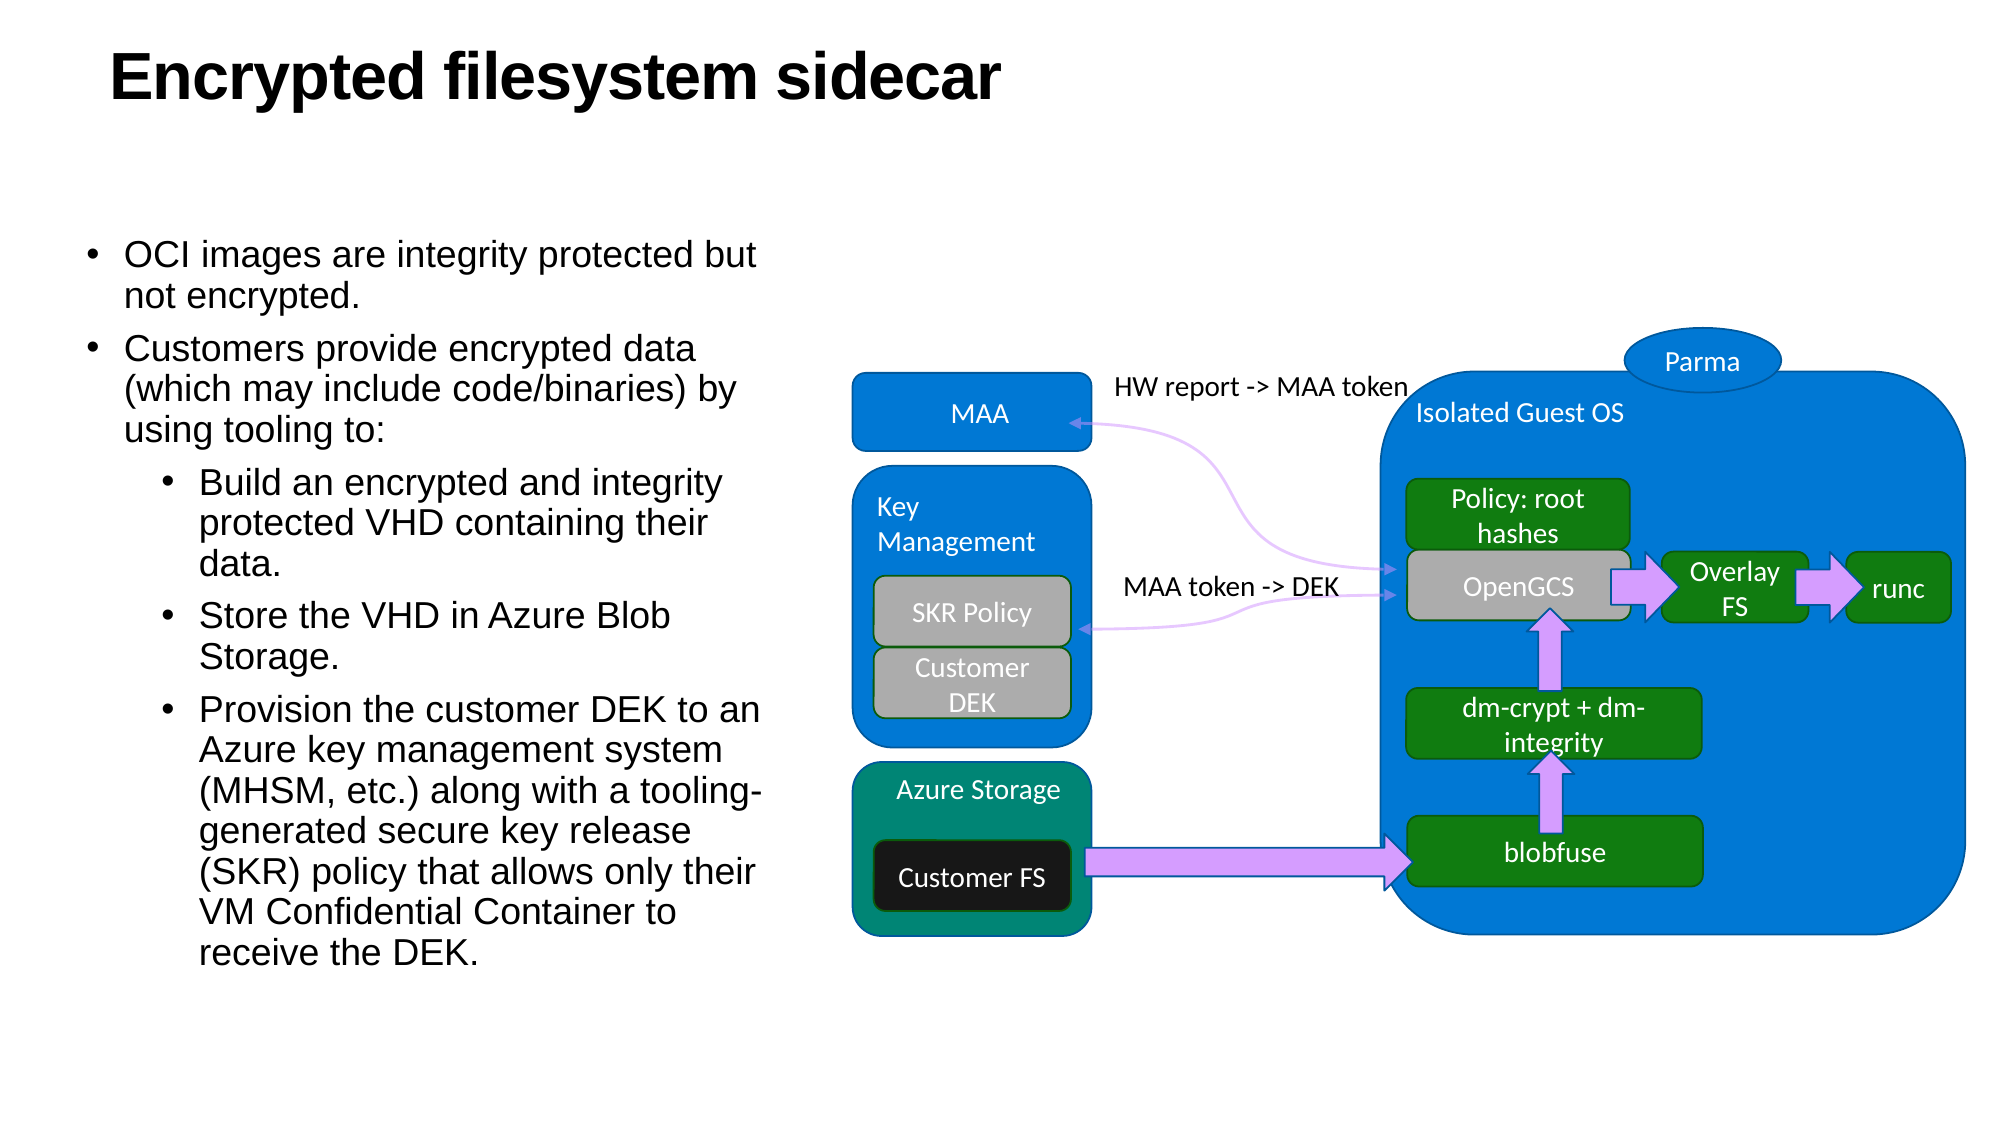

Encrypted filesystem sidecar
OCI images are integrity protected but not encrypted.
Customers provide encrypted data (which may include code/binaries) by using tooling to:
Build an encrypted and integrity protected VHD containing their data.
Store the VHD in Azure Blob Storage.
Provision the customer DEK to an Azure key management system (MHSM, etc.) along with a tooling-generated secure key release (SKR) policy that allows only their VM Confidential Container to receive the DEK.
Parma
HW report -> MAA token

Isolated Guest OS
MAA

Policy: root hashes
Key Management
OpenGCS

Overlay FS

runc
MAA token -> DEK
SKR Policy

Customer DEK
dm-crypt + dm-integrity

Azure Storage
blobfuse

Customer FS